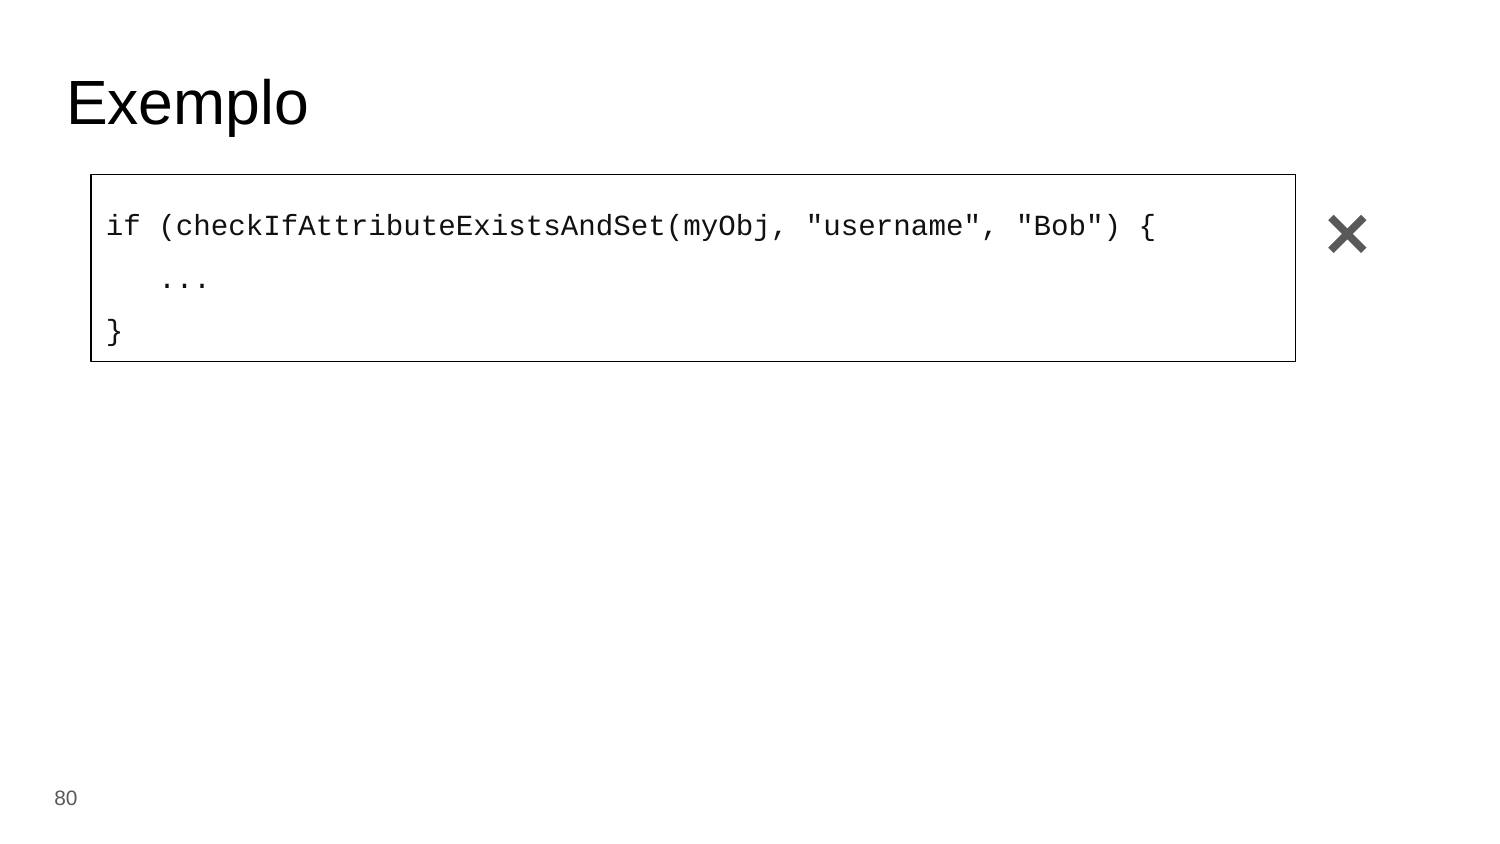

# Exemplo
if (checkIfAttributeExistsAndSet(myObj, "username", "Bob") {
   ...
}
❌
80